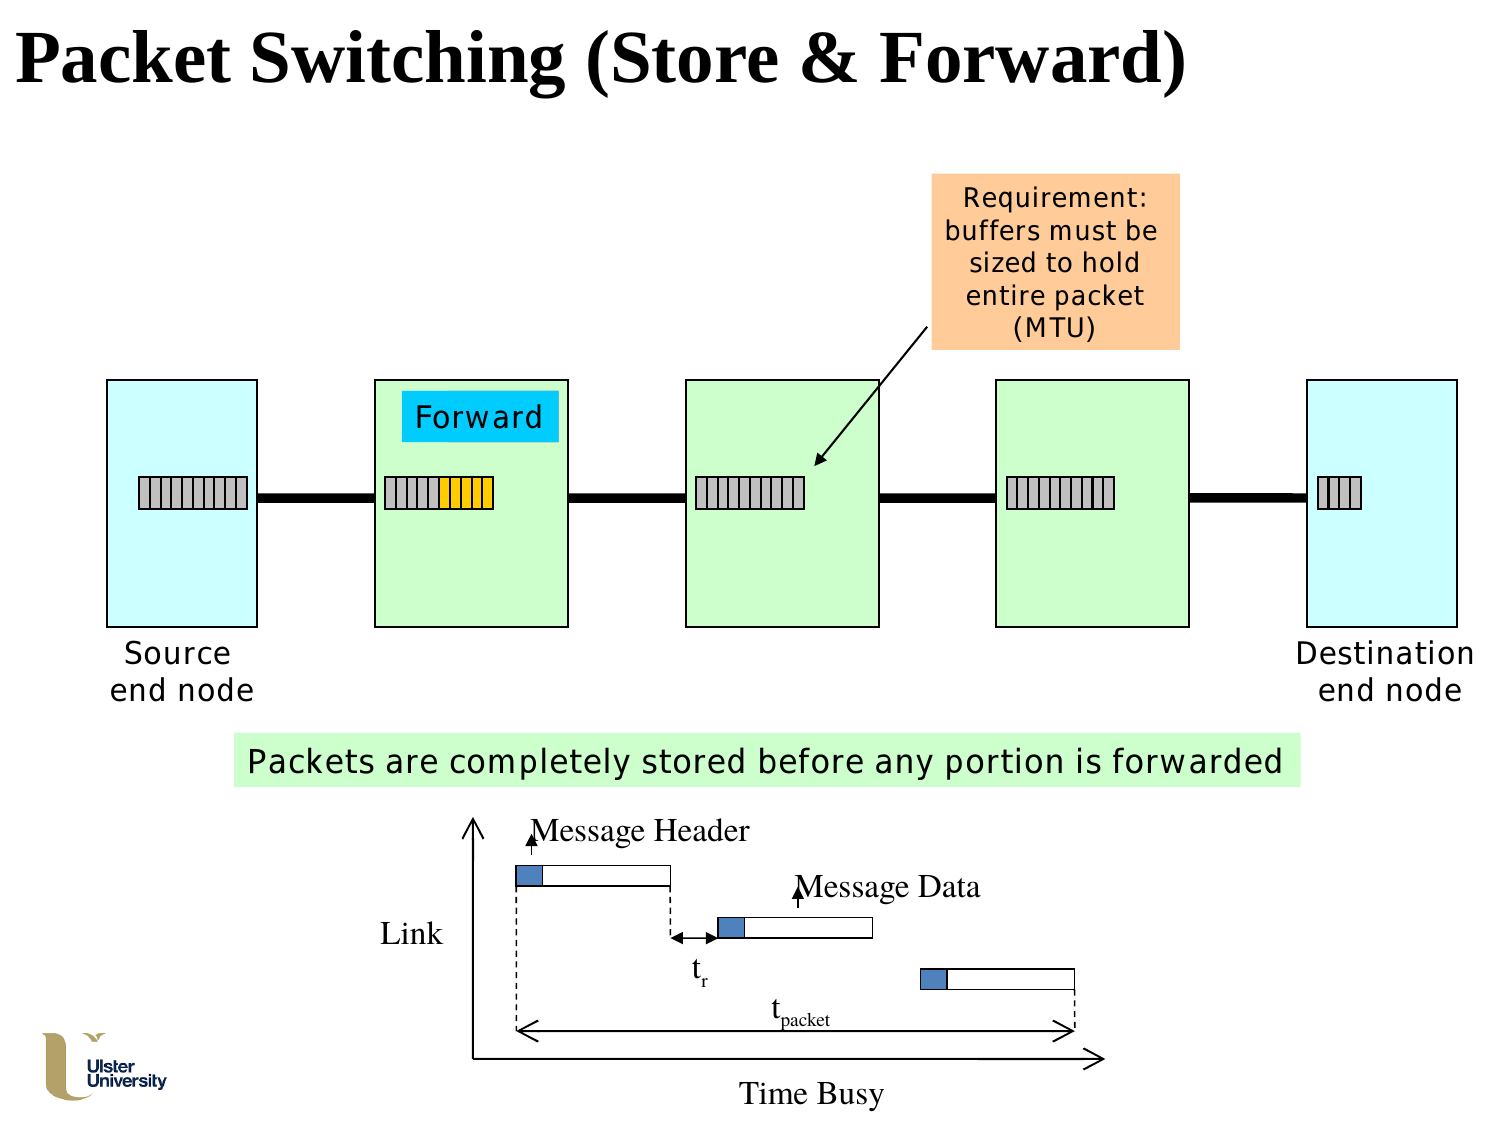

# Packet Switching (Store & Forward)

Requirement:
buffers must be
sized to hold
entire packet
(MTU)

Forward
Store

Source
end node
Destination
end node
Packets are completely stored before any portion is forwarded
Message Header

Message Data

Link

tr

tpacket

Time Busy